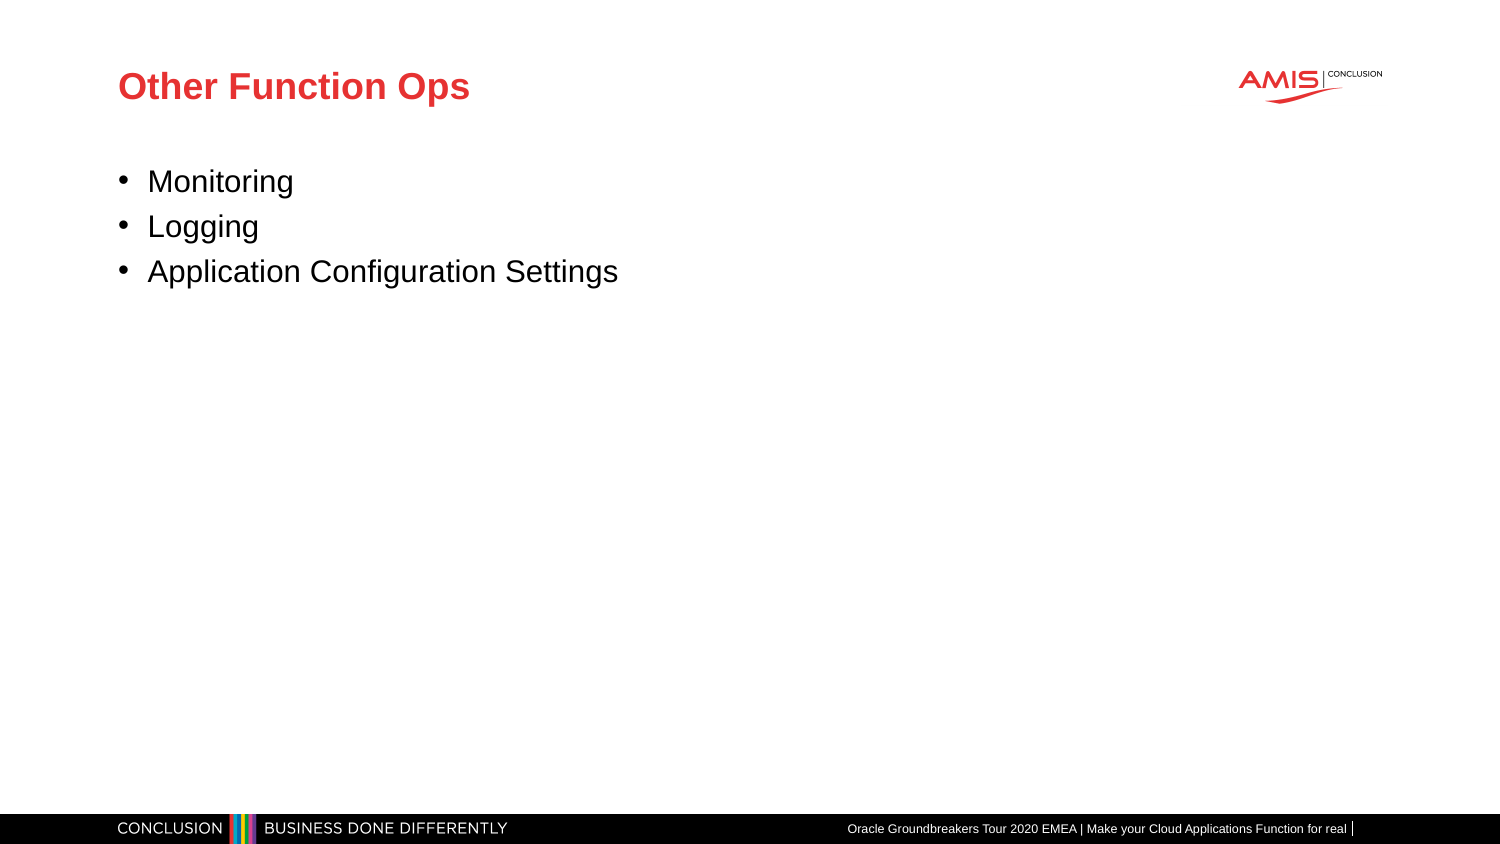

# Other Function Ops
Monitoring
Logging
Application Configuration Settings
Oracle Groundbreakers Tour 2020 EMEA | Make your Cloud Applications Function for real